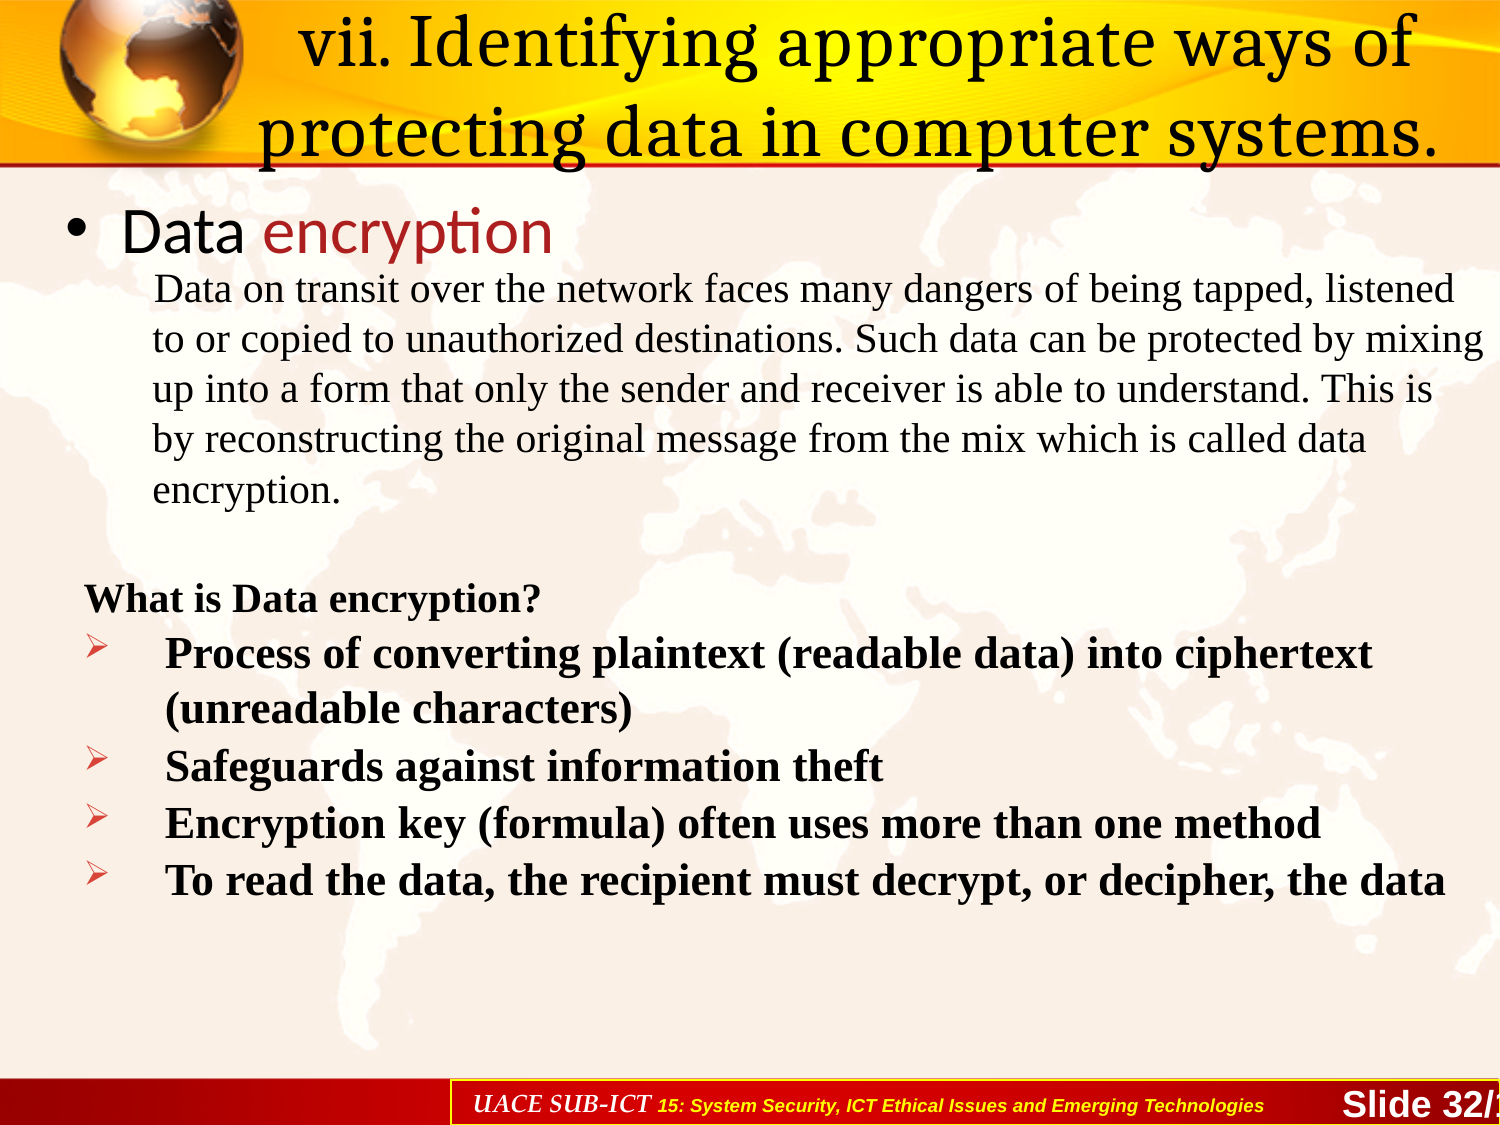

# vii. Identifying appropriate ways of protecting data in computer systems.
Data encryption
Data on transit over the network faces many dangers of being tapped, listened to or copied to unauthorized destinations. Such data can be protected by mixing up into a form that only the sender and receiver is able to understand. This is by reconstructing the original message from the mix which is called data encryption.

What is Data encryption?
Process of converting plaintext (readable data) into ciphertext (unreadable characters)
Safeguards against information theft
Encryption key (formula) often uses more than one method
To read the data, the recipient must decrypt, or decipher, the data